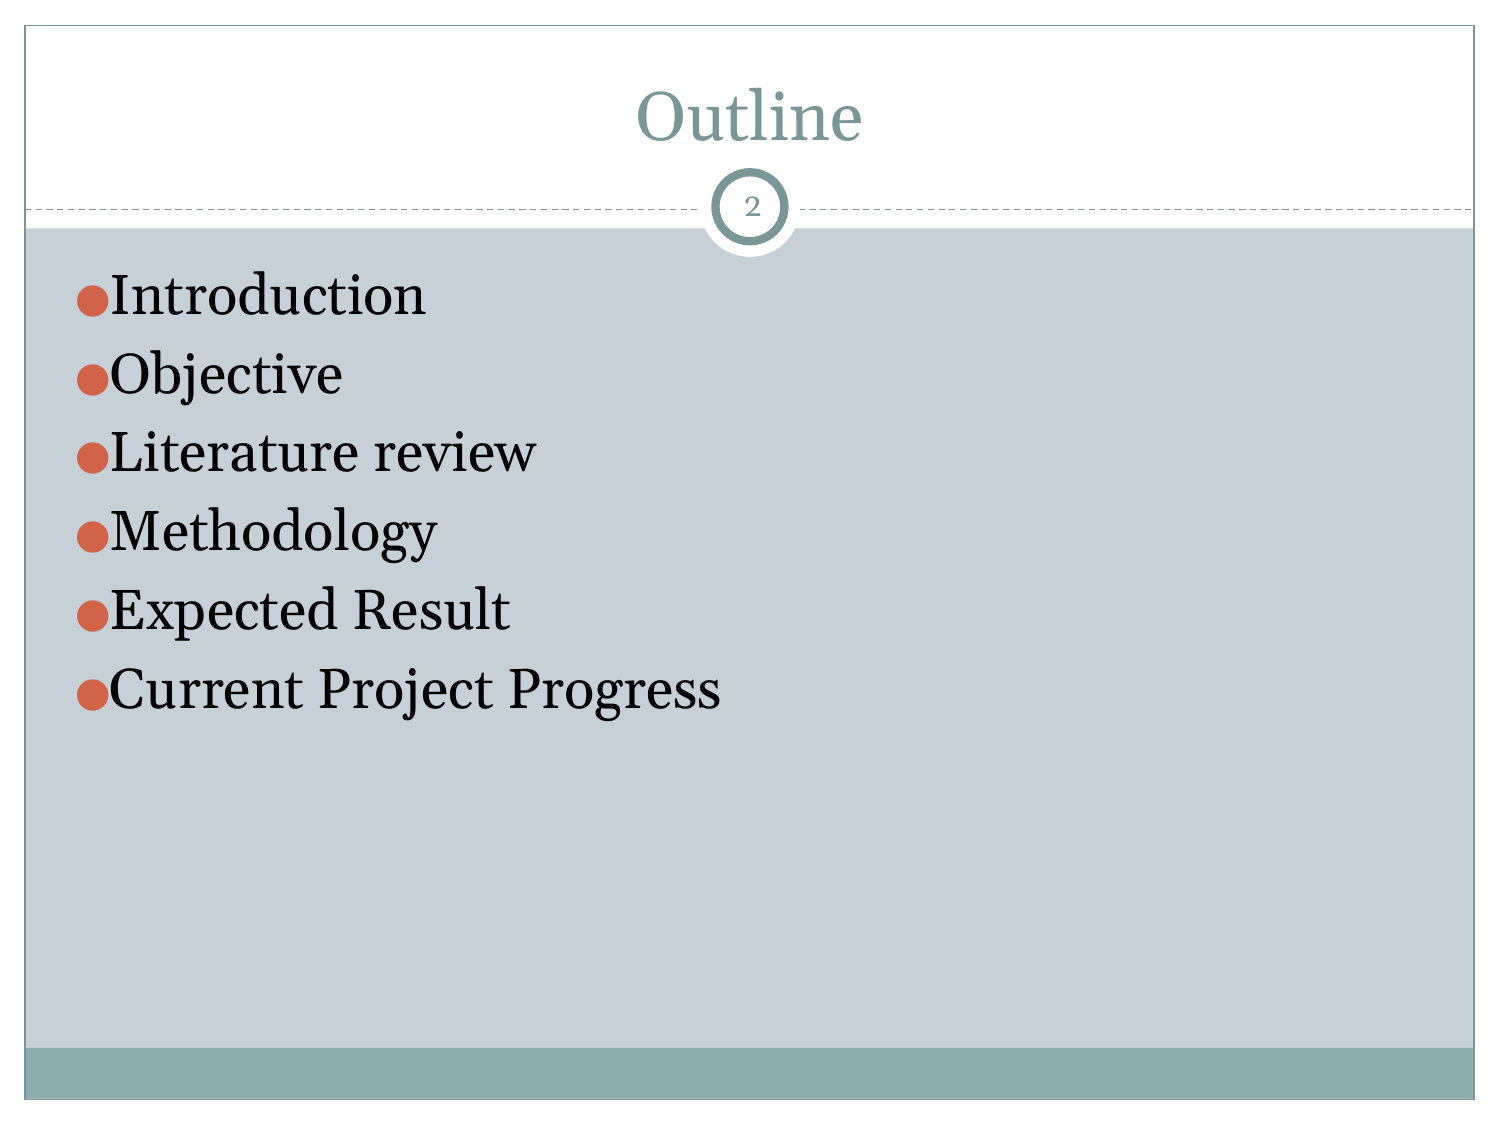

# Outline
2
Introduction
Objective
Literature review
Methodology
Expected Result
Current Project Progress